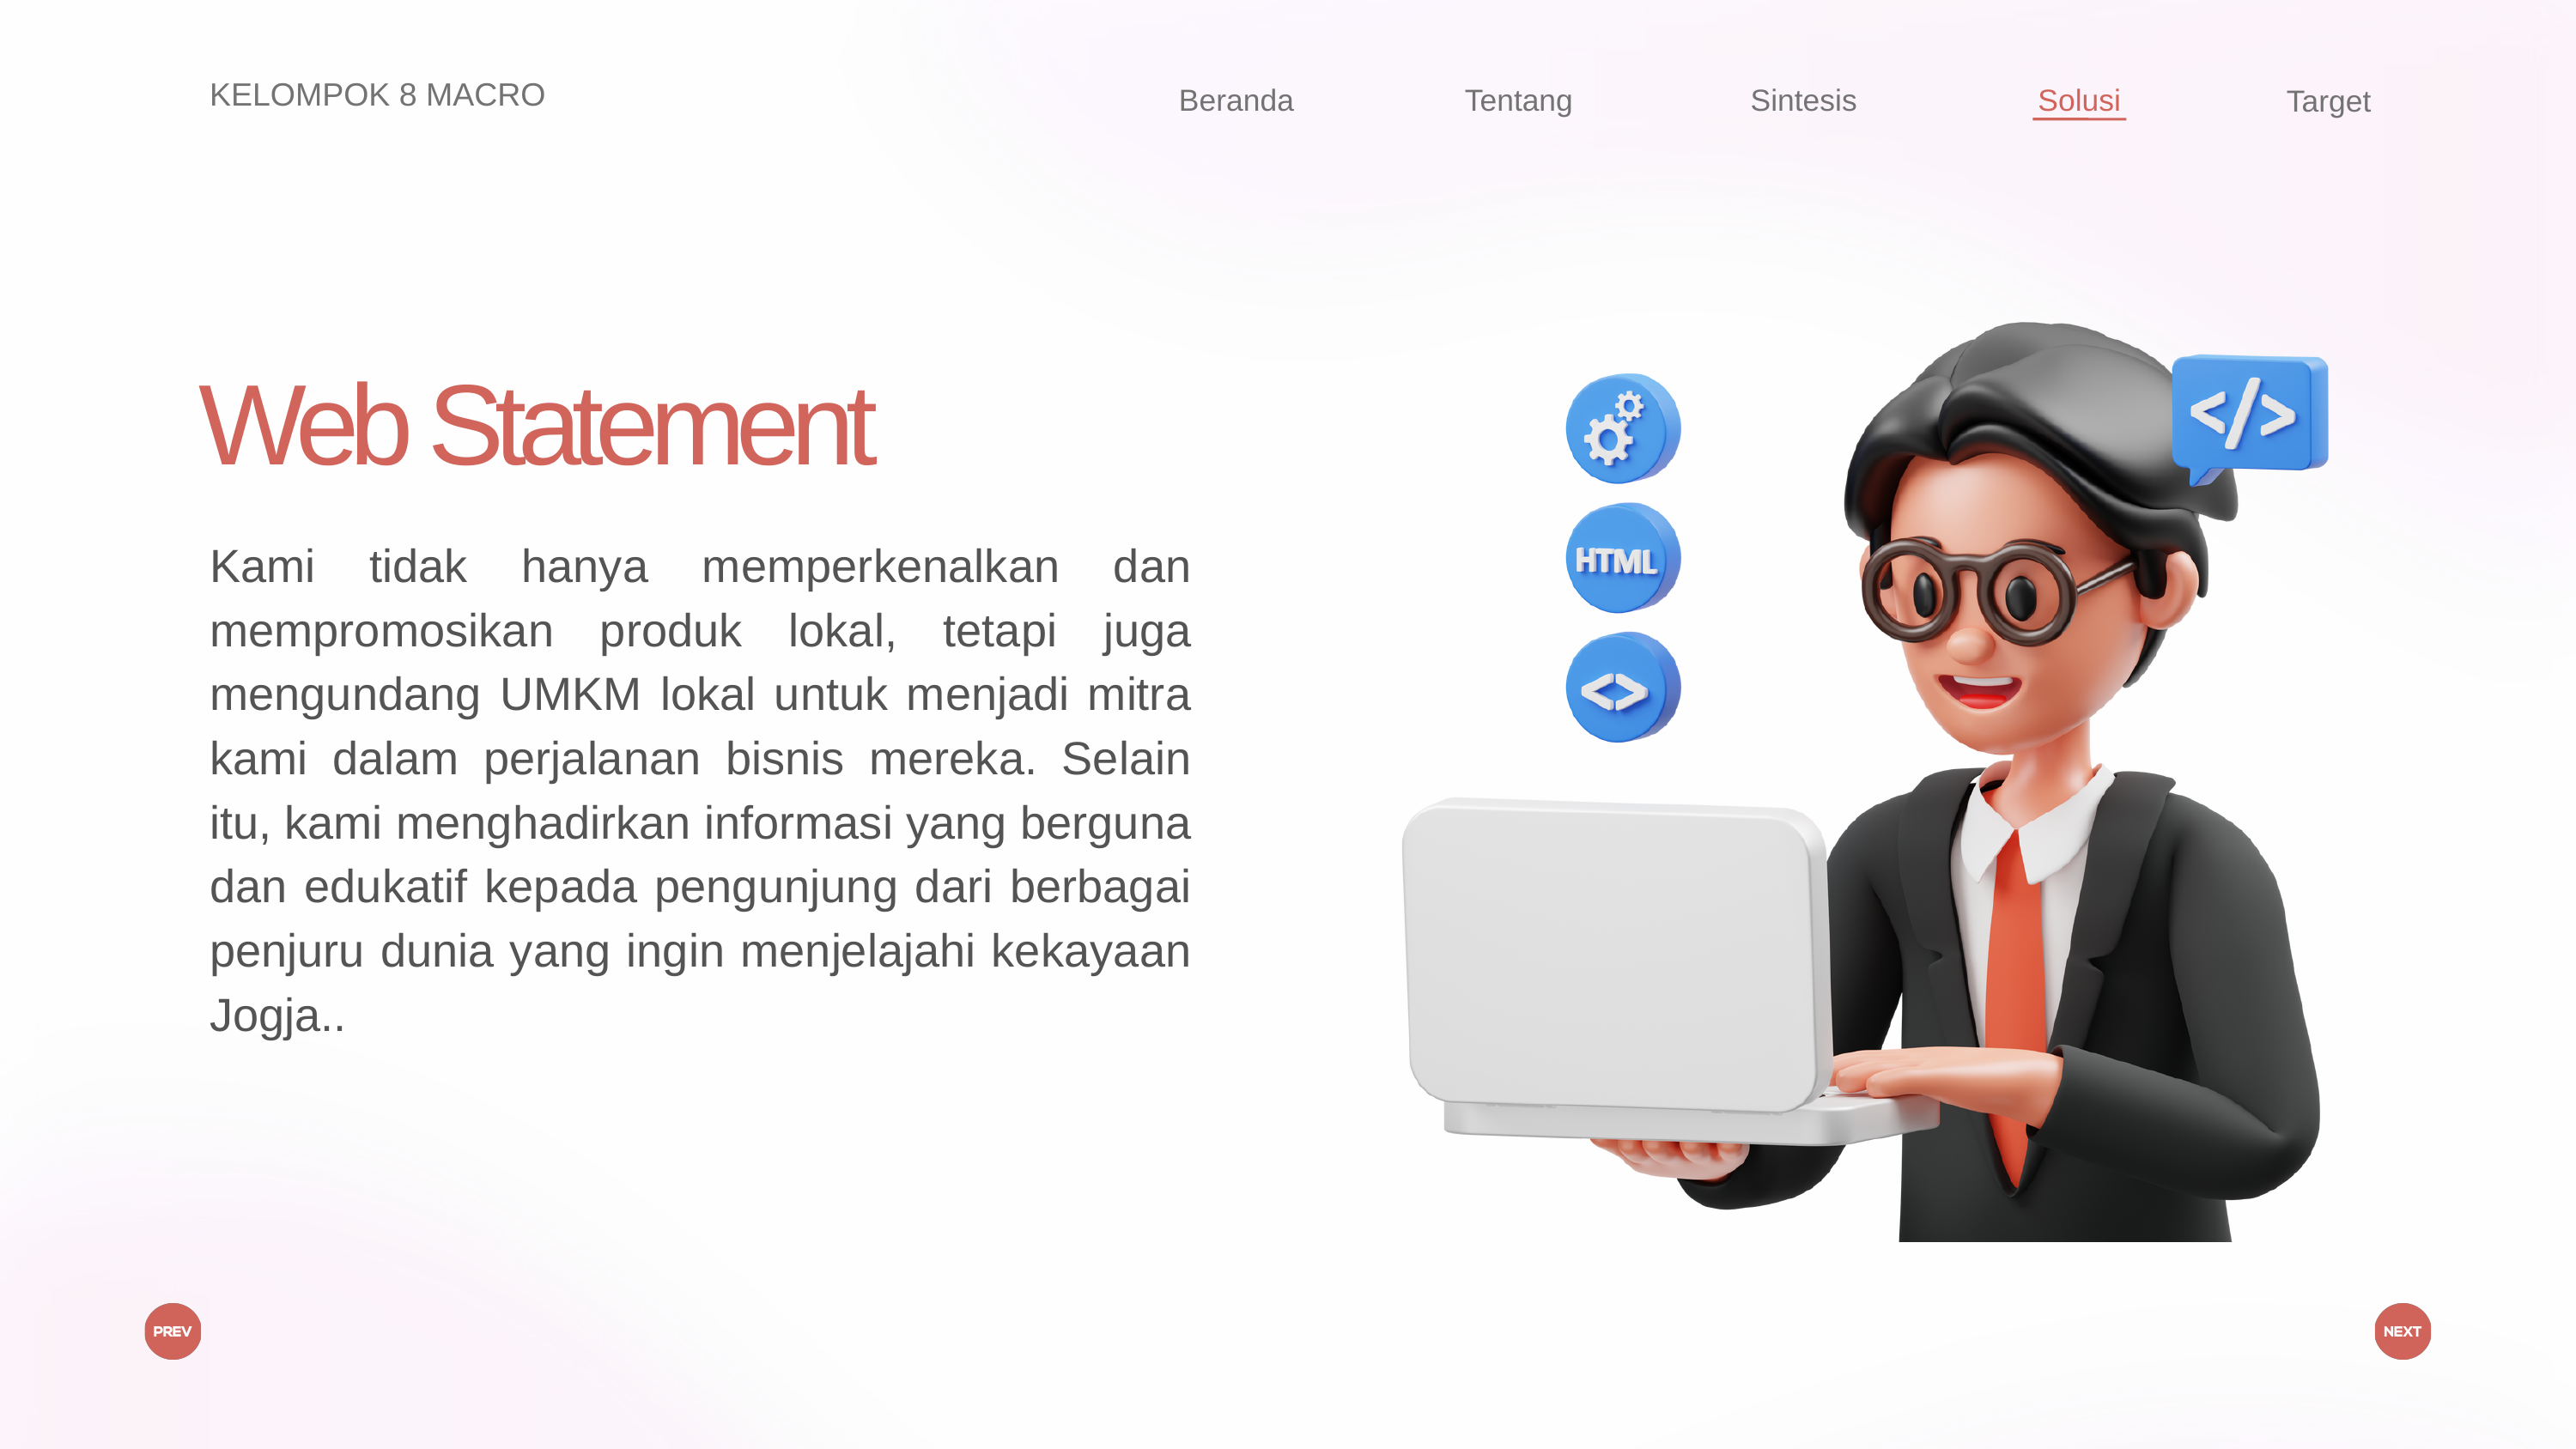

KELOMPOK 8 MACRO
Beranda
Tentang
Sintesis
Solusi
Target

Web Statement
Kami tidak hanya memperkenalkan dan mempromosikan produk lokal, tetapi juga mengundang UMKM lokal untuk menjadi mitra kami dalam perjalanan bisnis mereka. Selain itu, kami menghadirkan informasi yang berguna dan edukatif kepada pengunjung dari berbagai penjuru dunia yang ingin menjelajahi kekayaan Jogja..